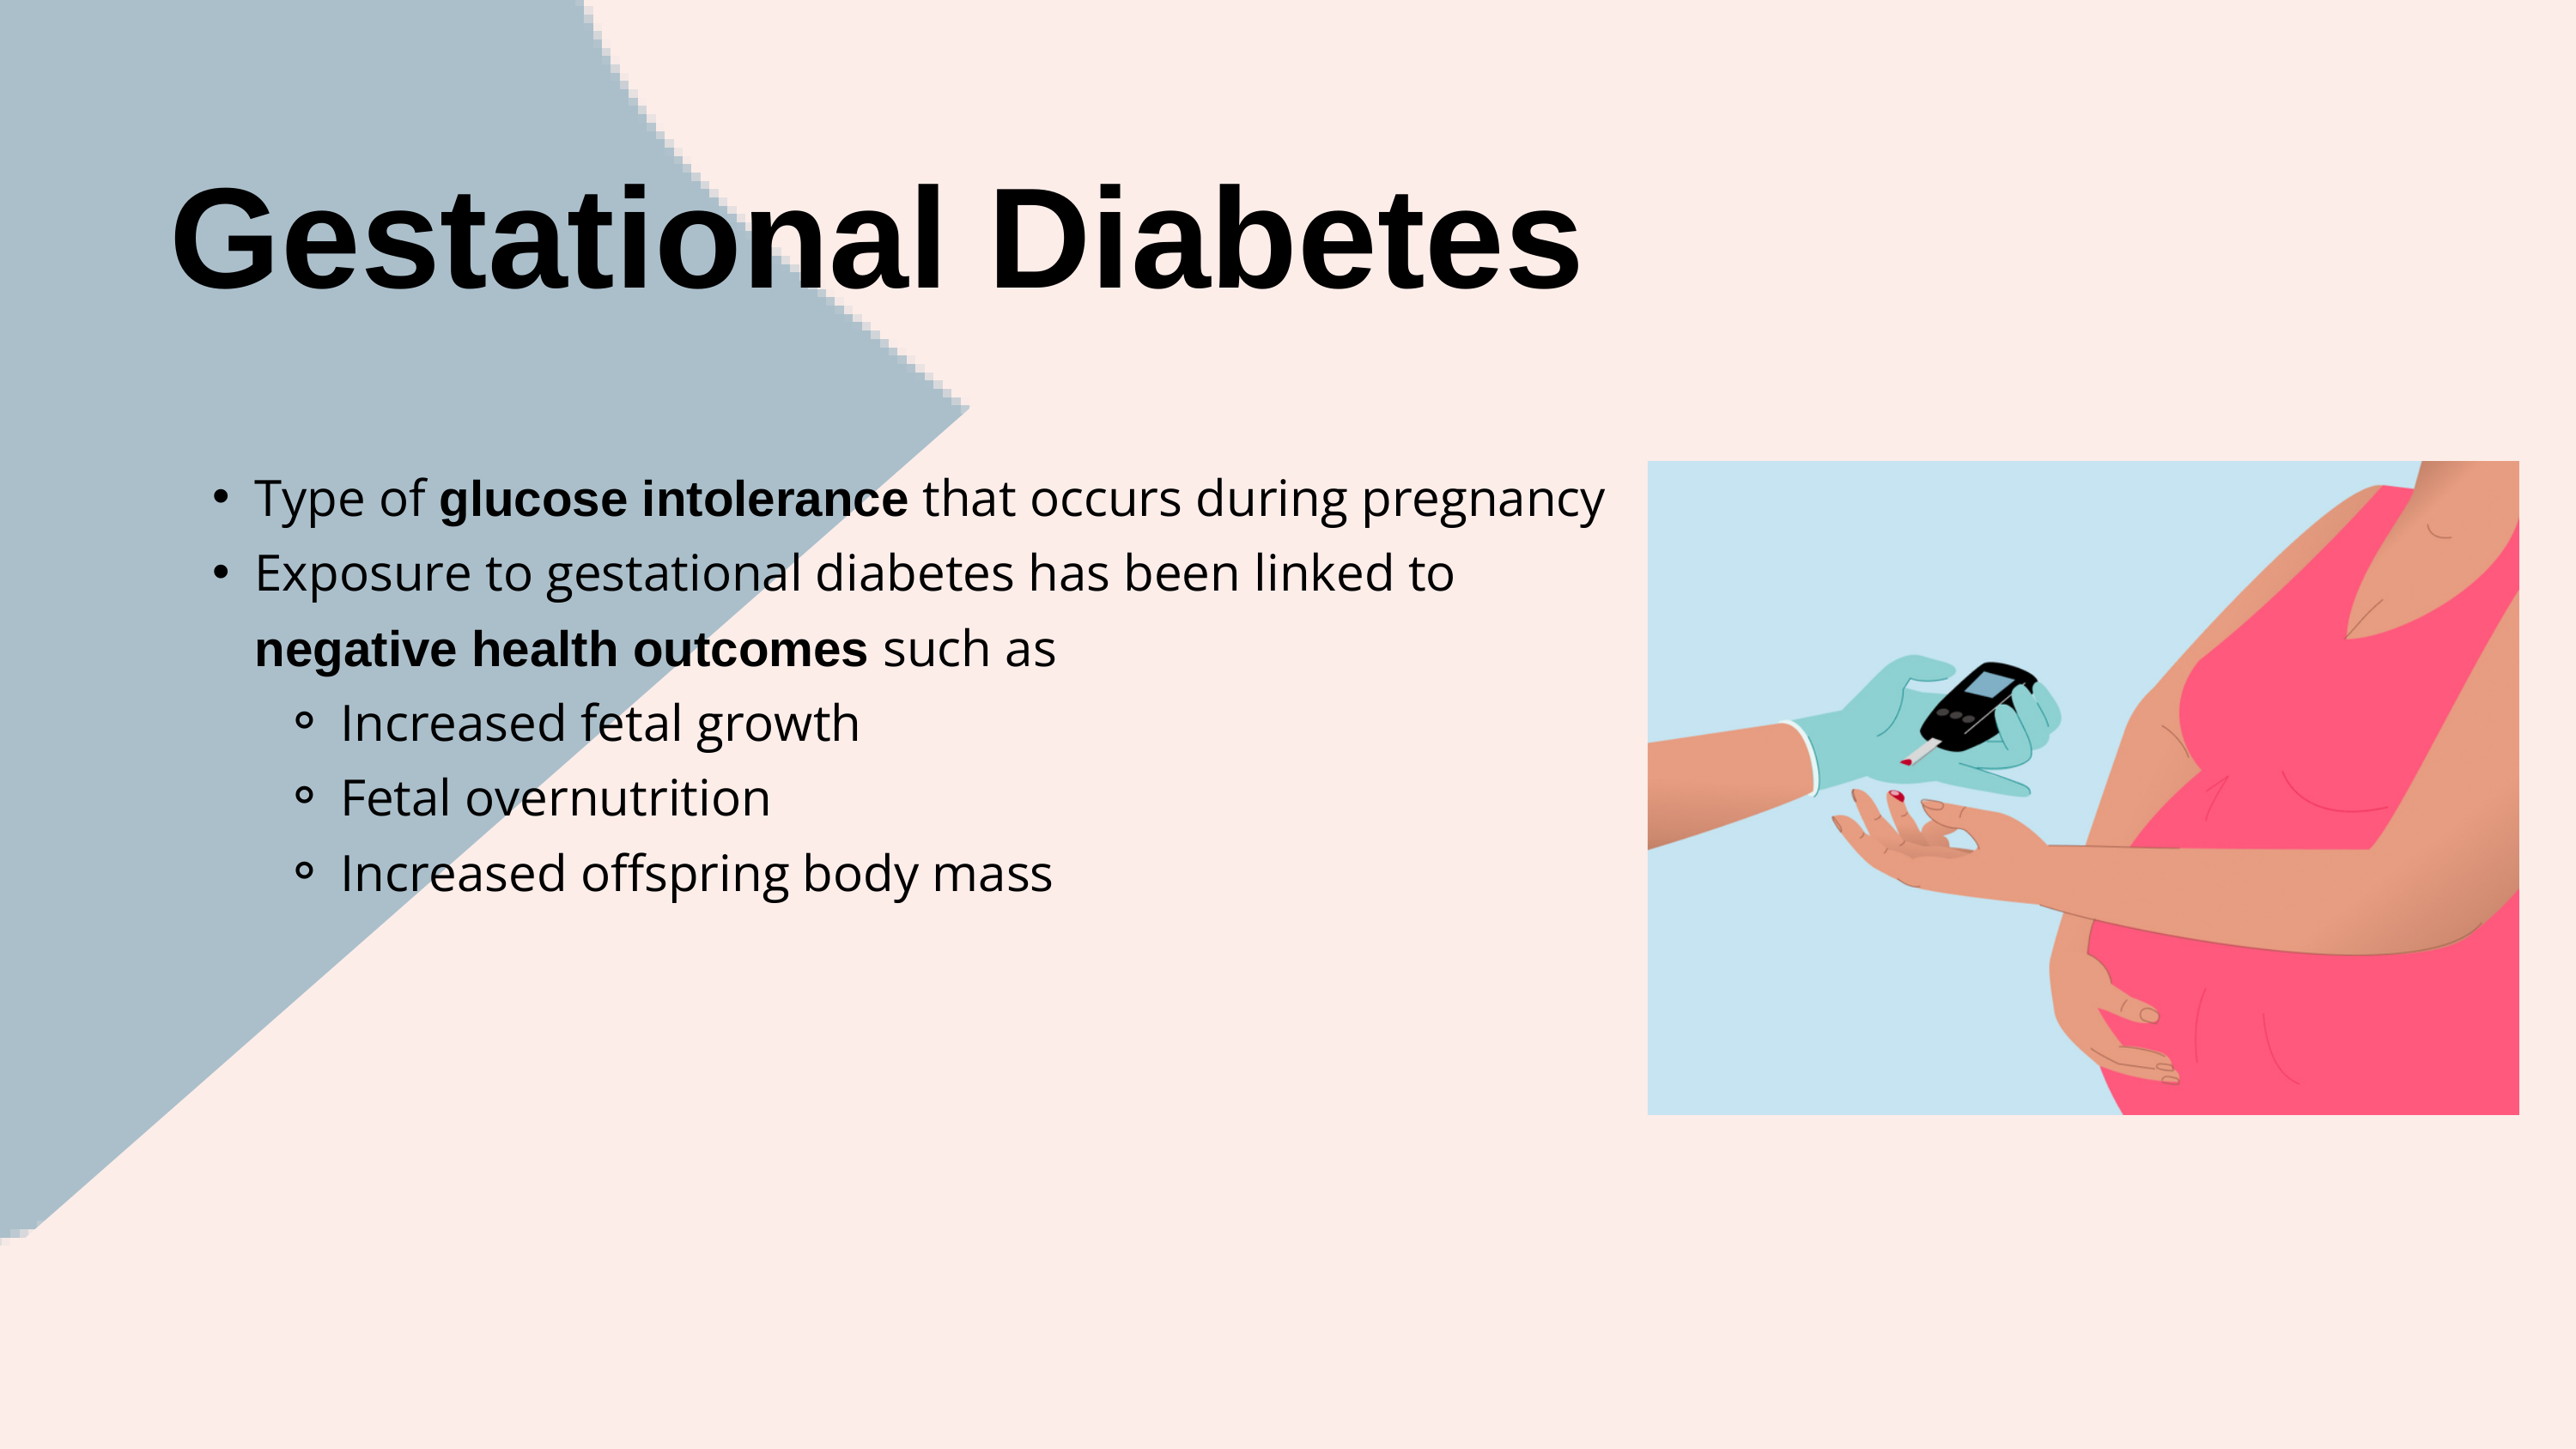

Gestational Diabetes
Type of glucose intolerance that occurs during pregnancy
Exposure to gestational diabetes has been linked to negative health outcomes such as
Increased fetal growth
Fetal overnutrition
Increased offspring body mass